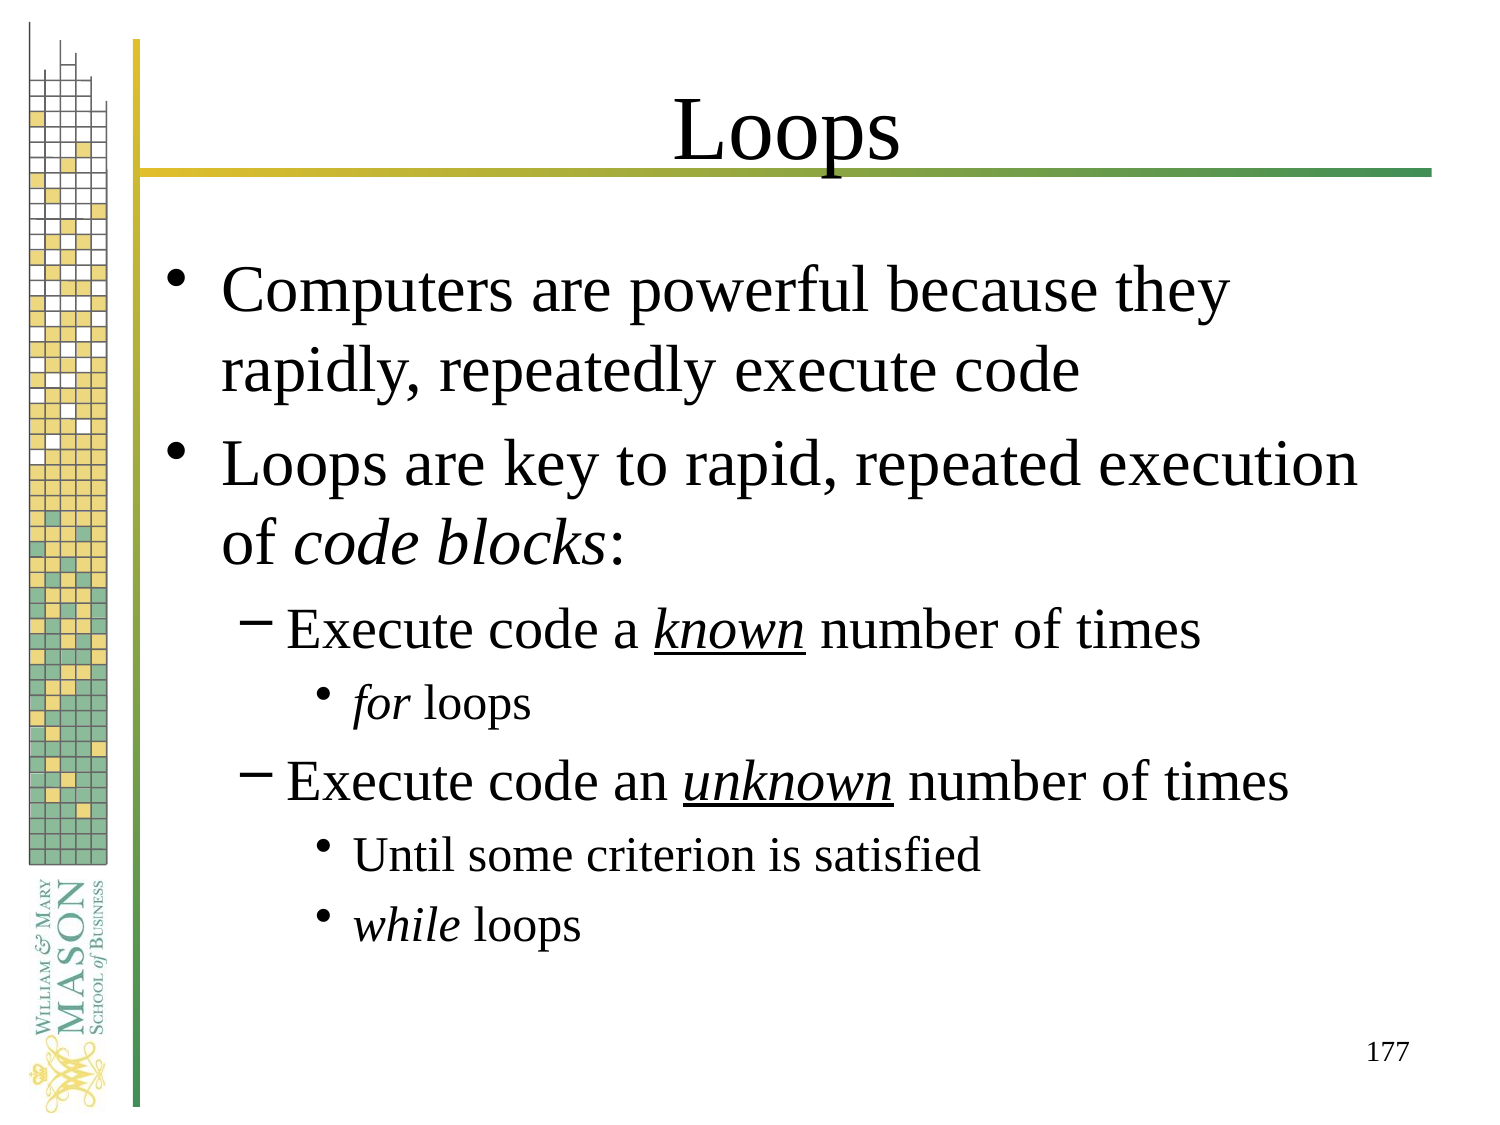

# Loops
Computers are powerful because they rapidly, repeatedly execute code
Loops are key to rapid, repeated execution of code blocks:
Execute code a known number of times
for loops
Execute code an unknown number of times
Until some criterion is satisfied
while loops
177